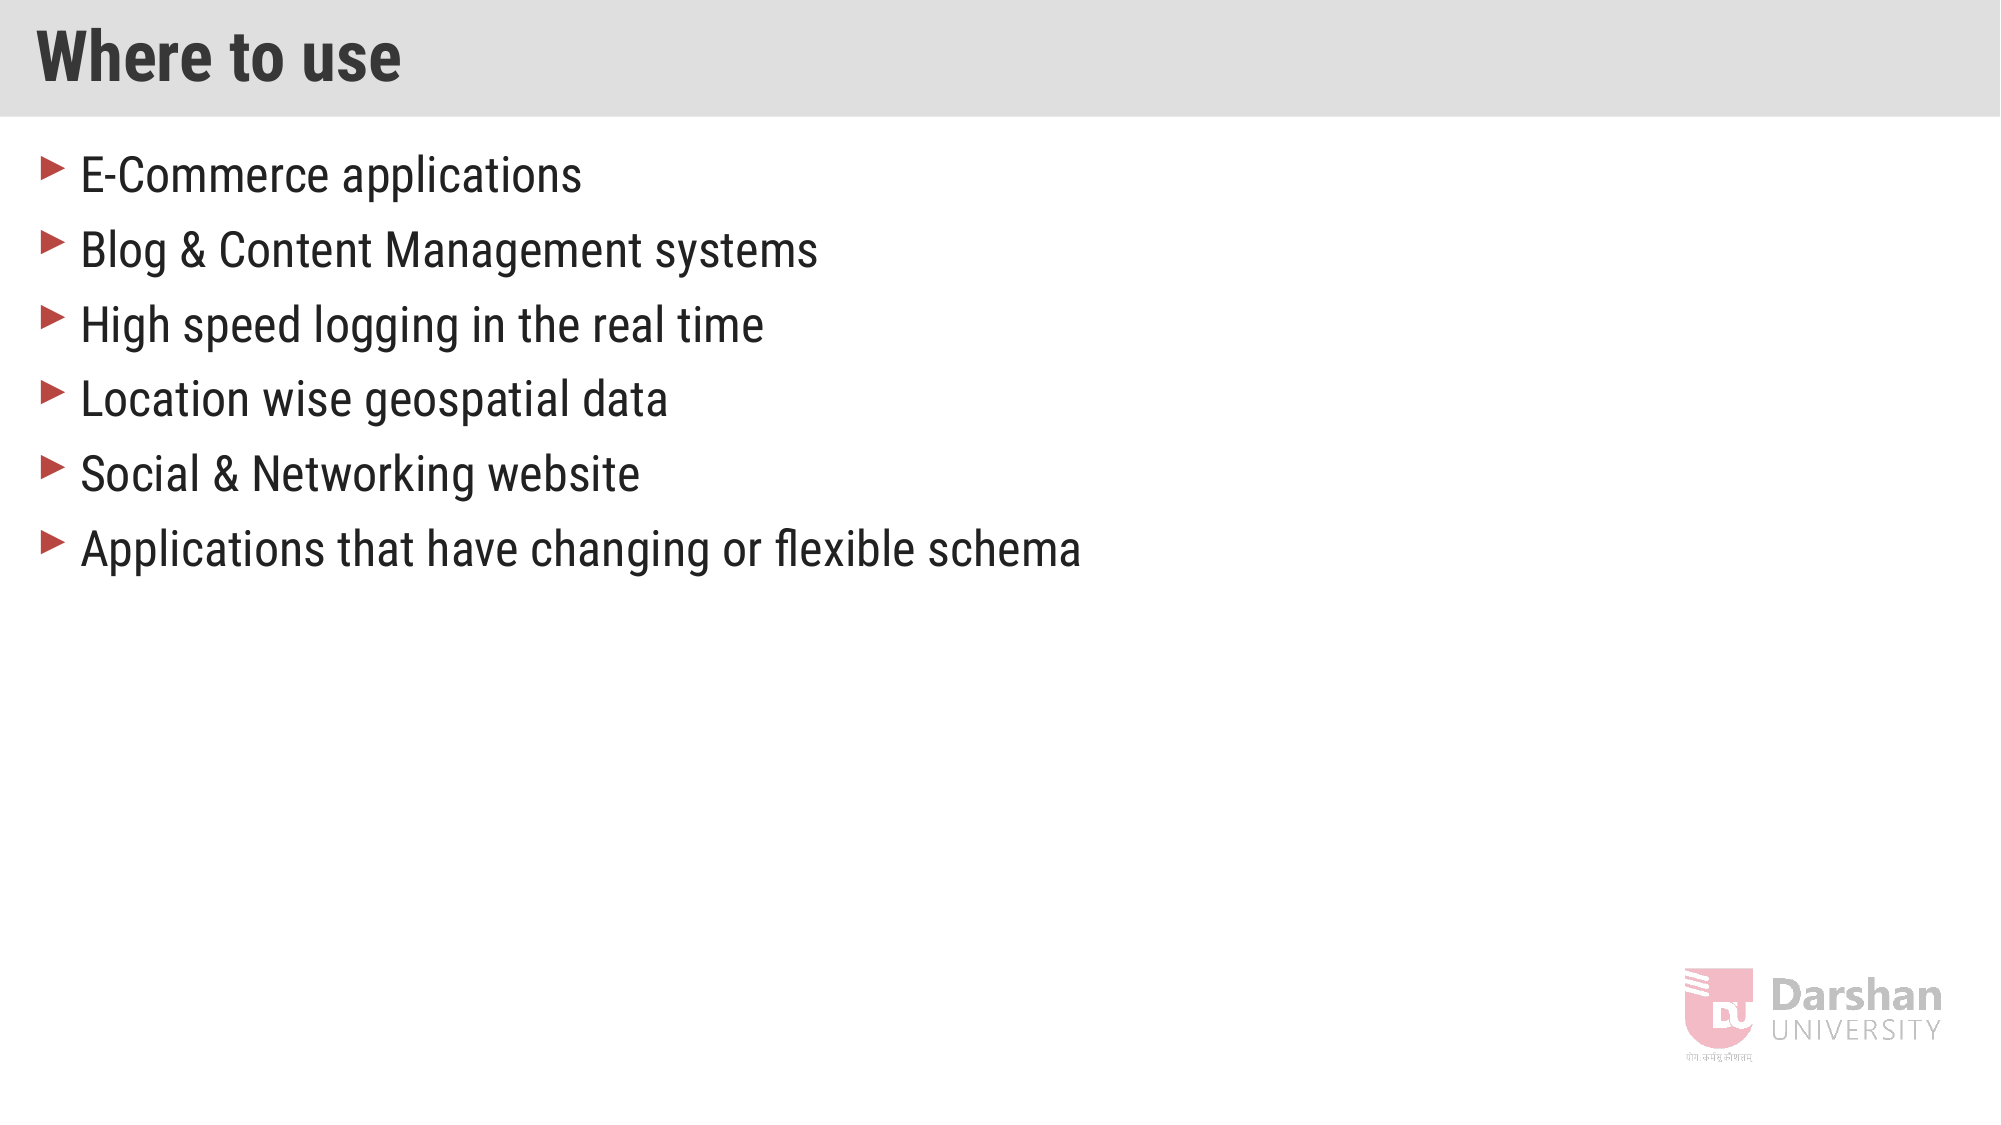

# Where to use
E-Commerce applications
Blog & Content Management systems
High speed logging in the real time
Location wise geospatial data
Social & Networking website
Applications that have changing or flexible schema